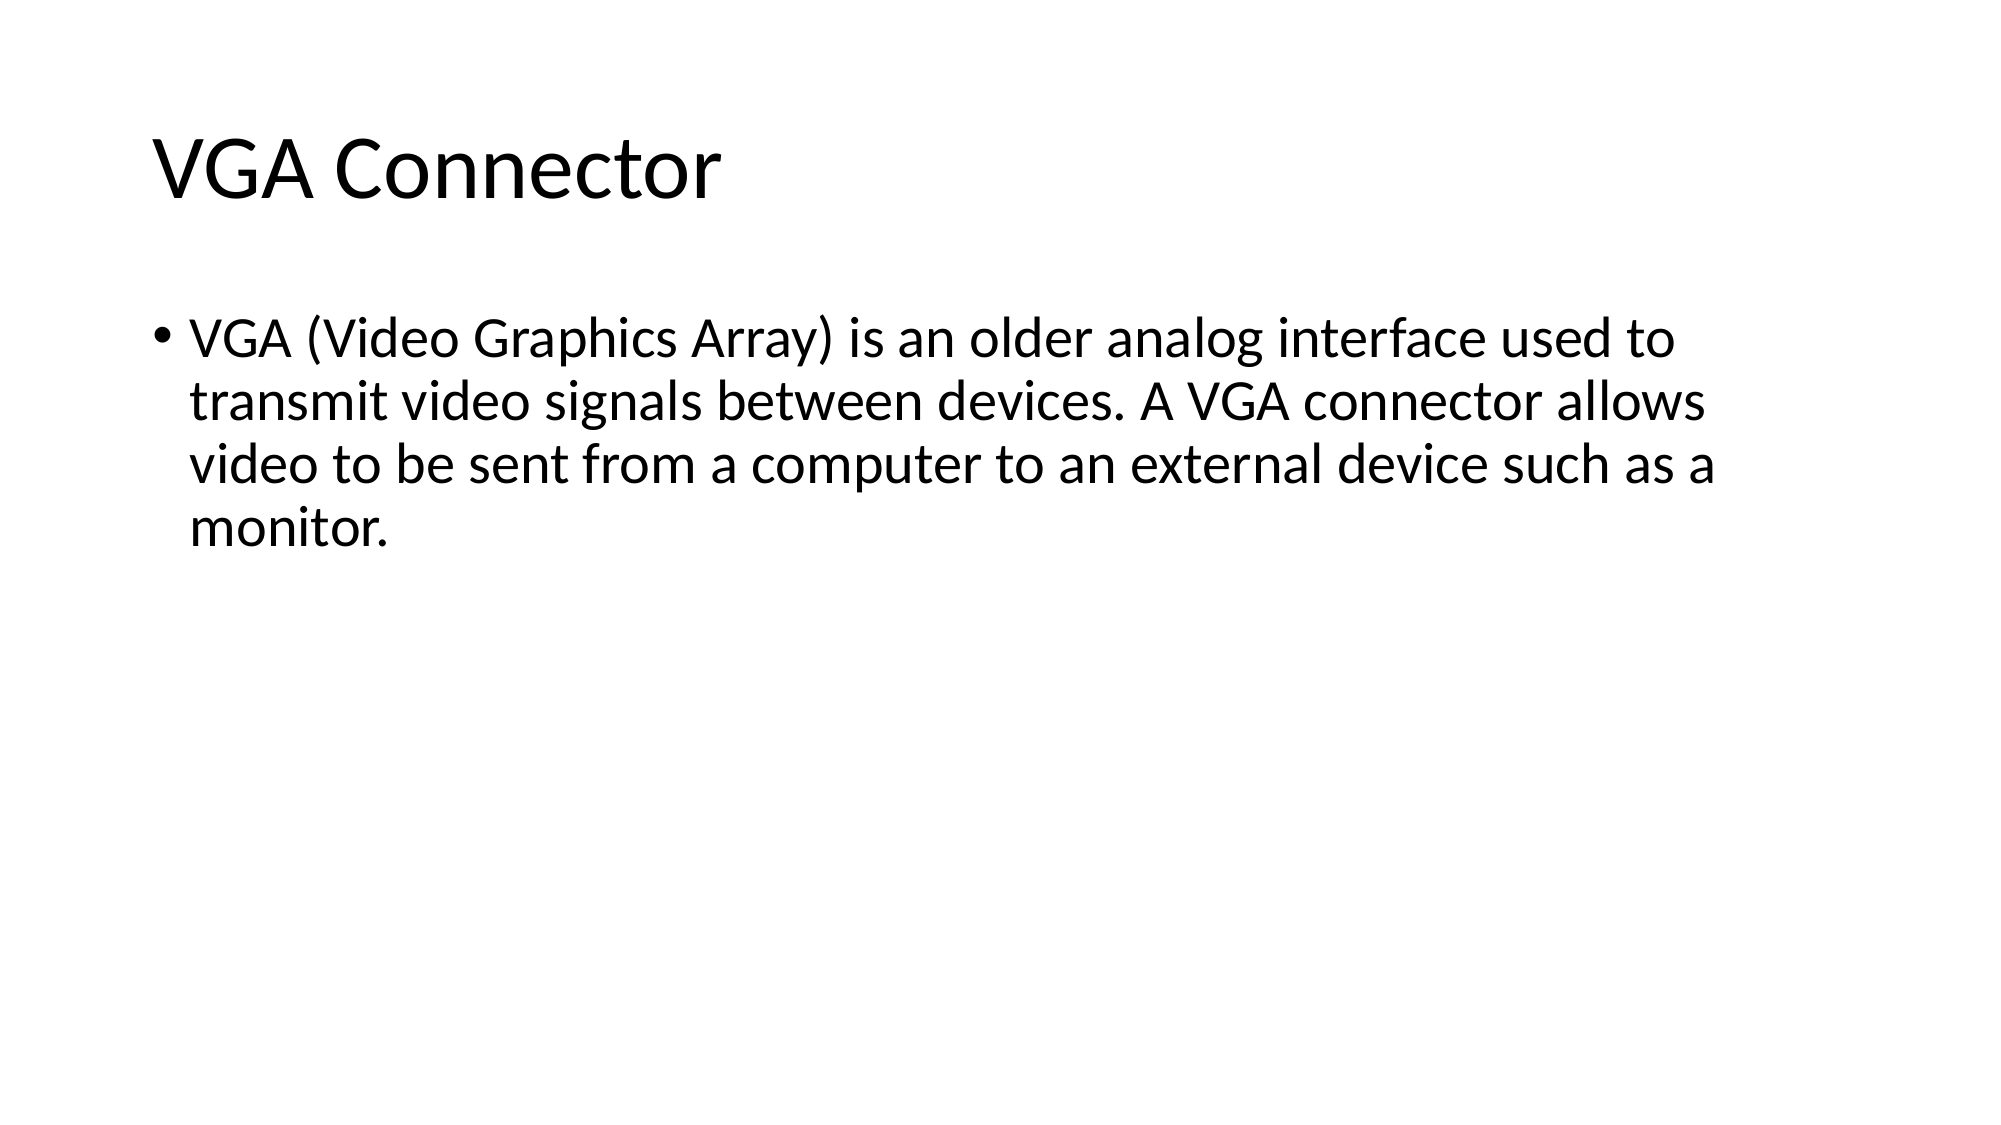

# VGA Connector
VGA (Video Graphics Array) is an older analog interface used to transmit video signals between devices. A VGA connector allows video to be sent from a computer to an external device such as a monitor.